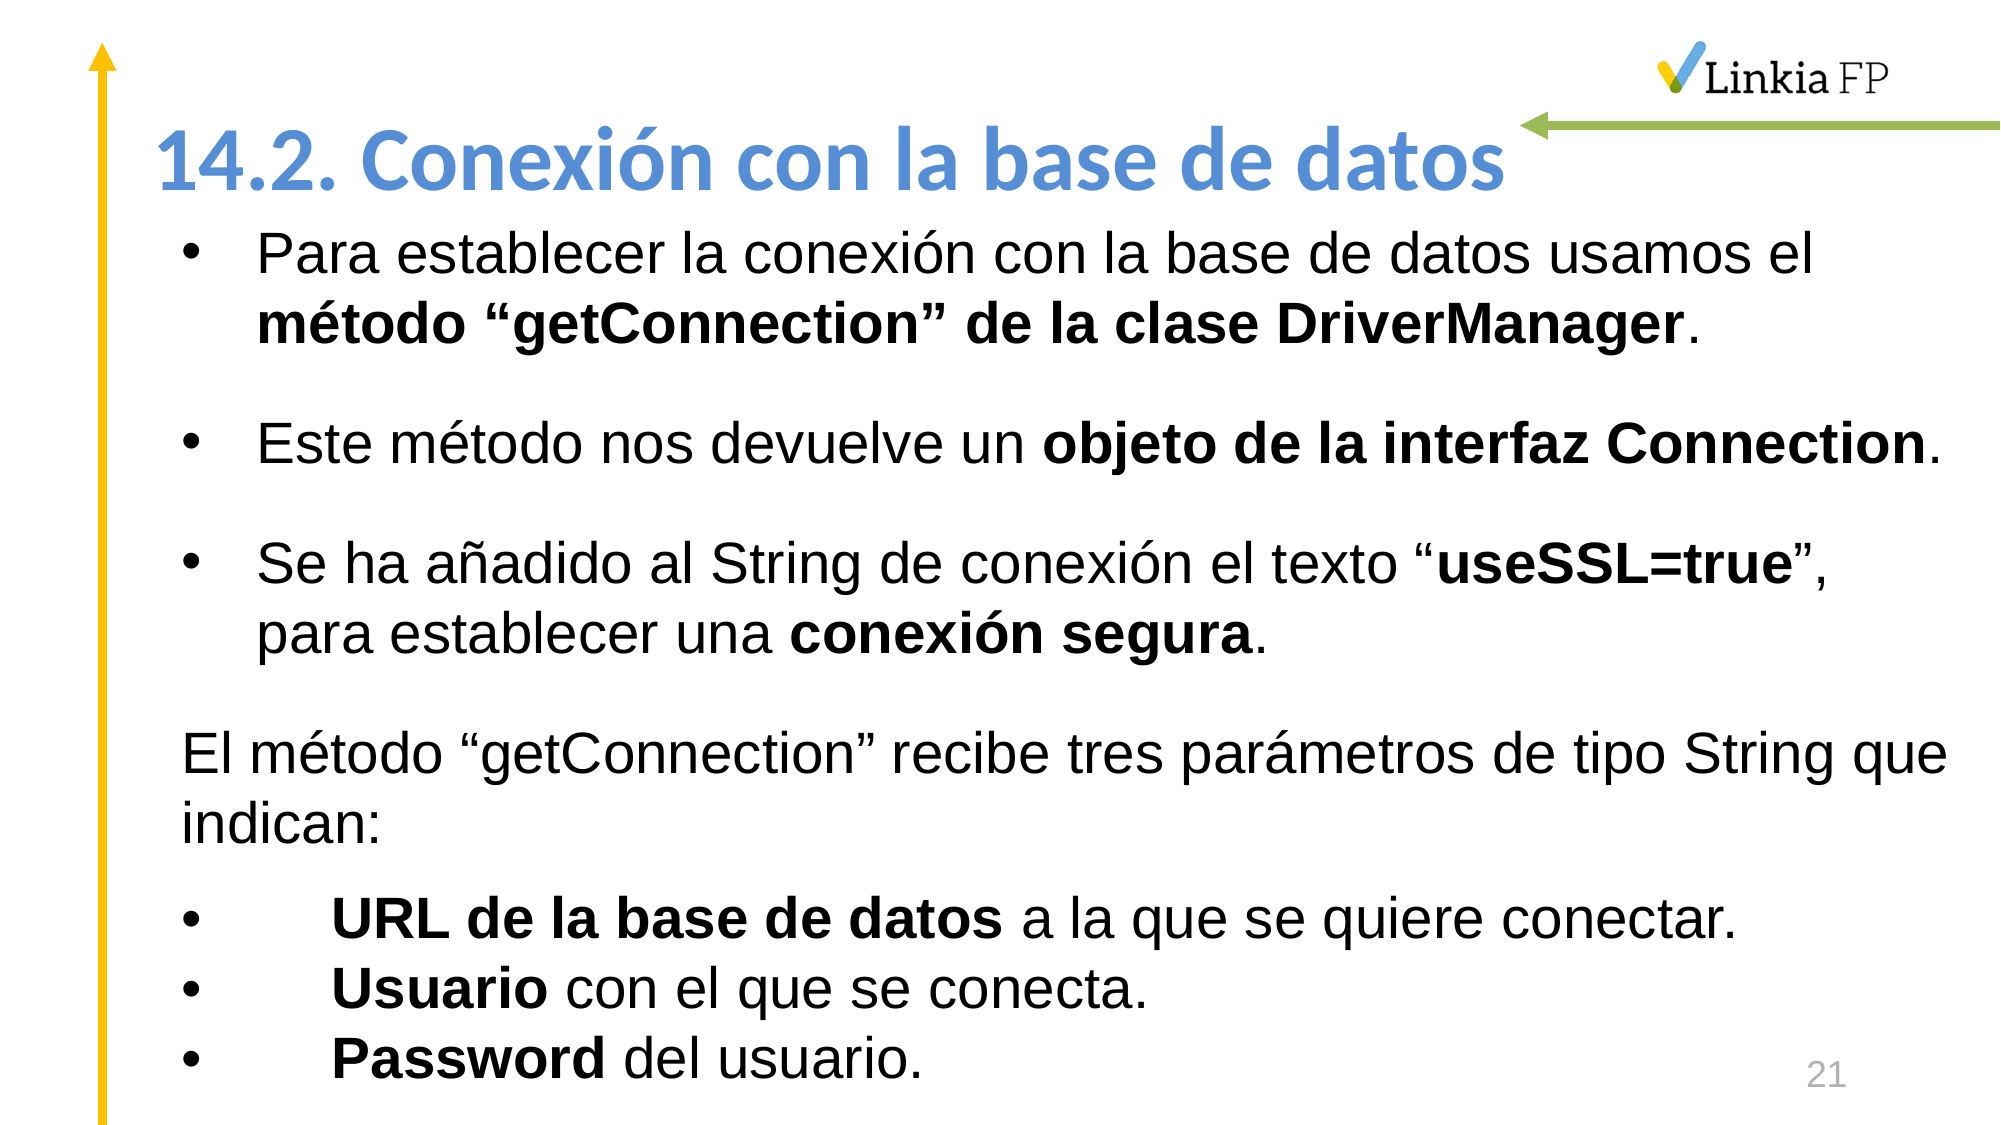

# 14.2. Conexión con la base de datos
Para establecer la conexión con la base de datos usamos el método “getConnection” de la clase DriverManager.
Este método nos devuelve un objeto de la interfaz Connection.
Se ha añadido al String de conexión el texto “useSSL=true”, para establecer una conexión segura.
El método “getConnection” recibe tres parámetros de tipo String que indican:
•	URL de la base de datos a la que se quiere conectar.
•	Usuario con el que se conecta.
•	Password del usuario.
21